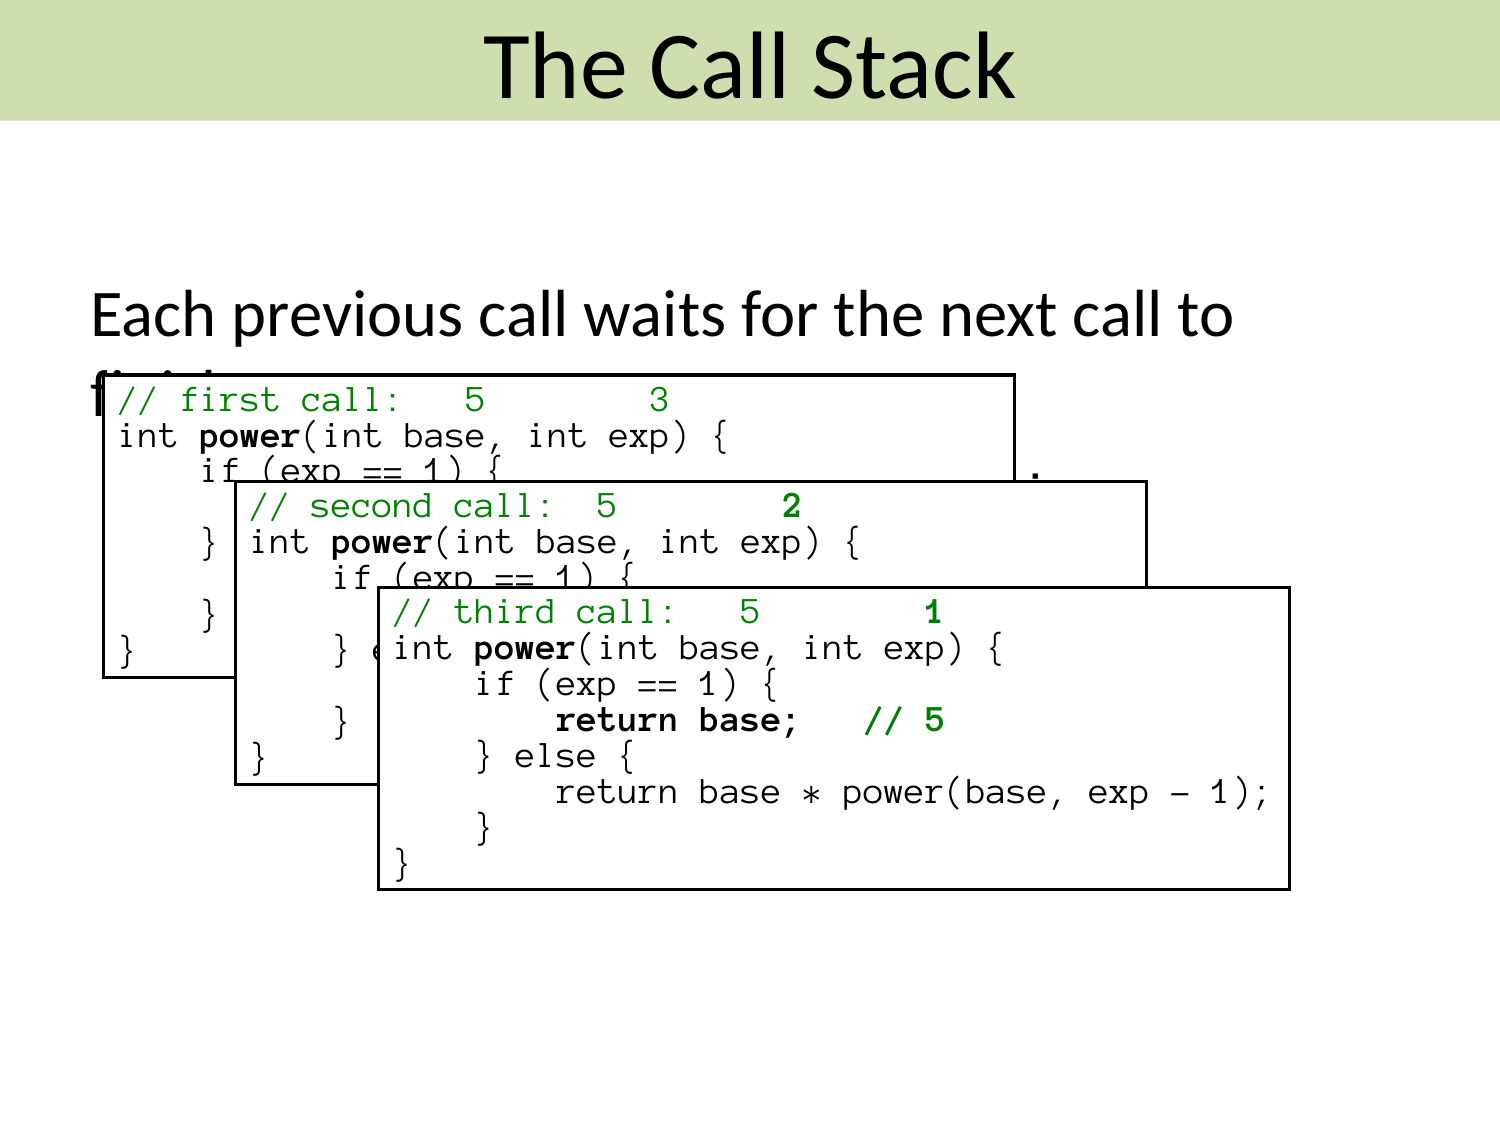

The Call Stack
Each previous call waits for the next call to finish.
cout << power(5, 3) << endl;
// first call:   5        3
int power(int base, int exp) {
    if (exp == 1) {
        return base;
    } else {
        return base * power(base, exp - 1);
    }
}
// second call:  5        2
int power(int base, int exp) {
    if (exp == 1) {
        return base;
    } else {
        return base * power(base, exp - 1);
    }
}
// third call:   5        1
int power(int base, int exp) {
    if (exp == 1) {
        return base;   // 5
    } else {
        return base * power(base, exp - 1);
    }
}